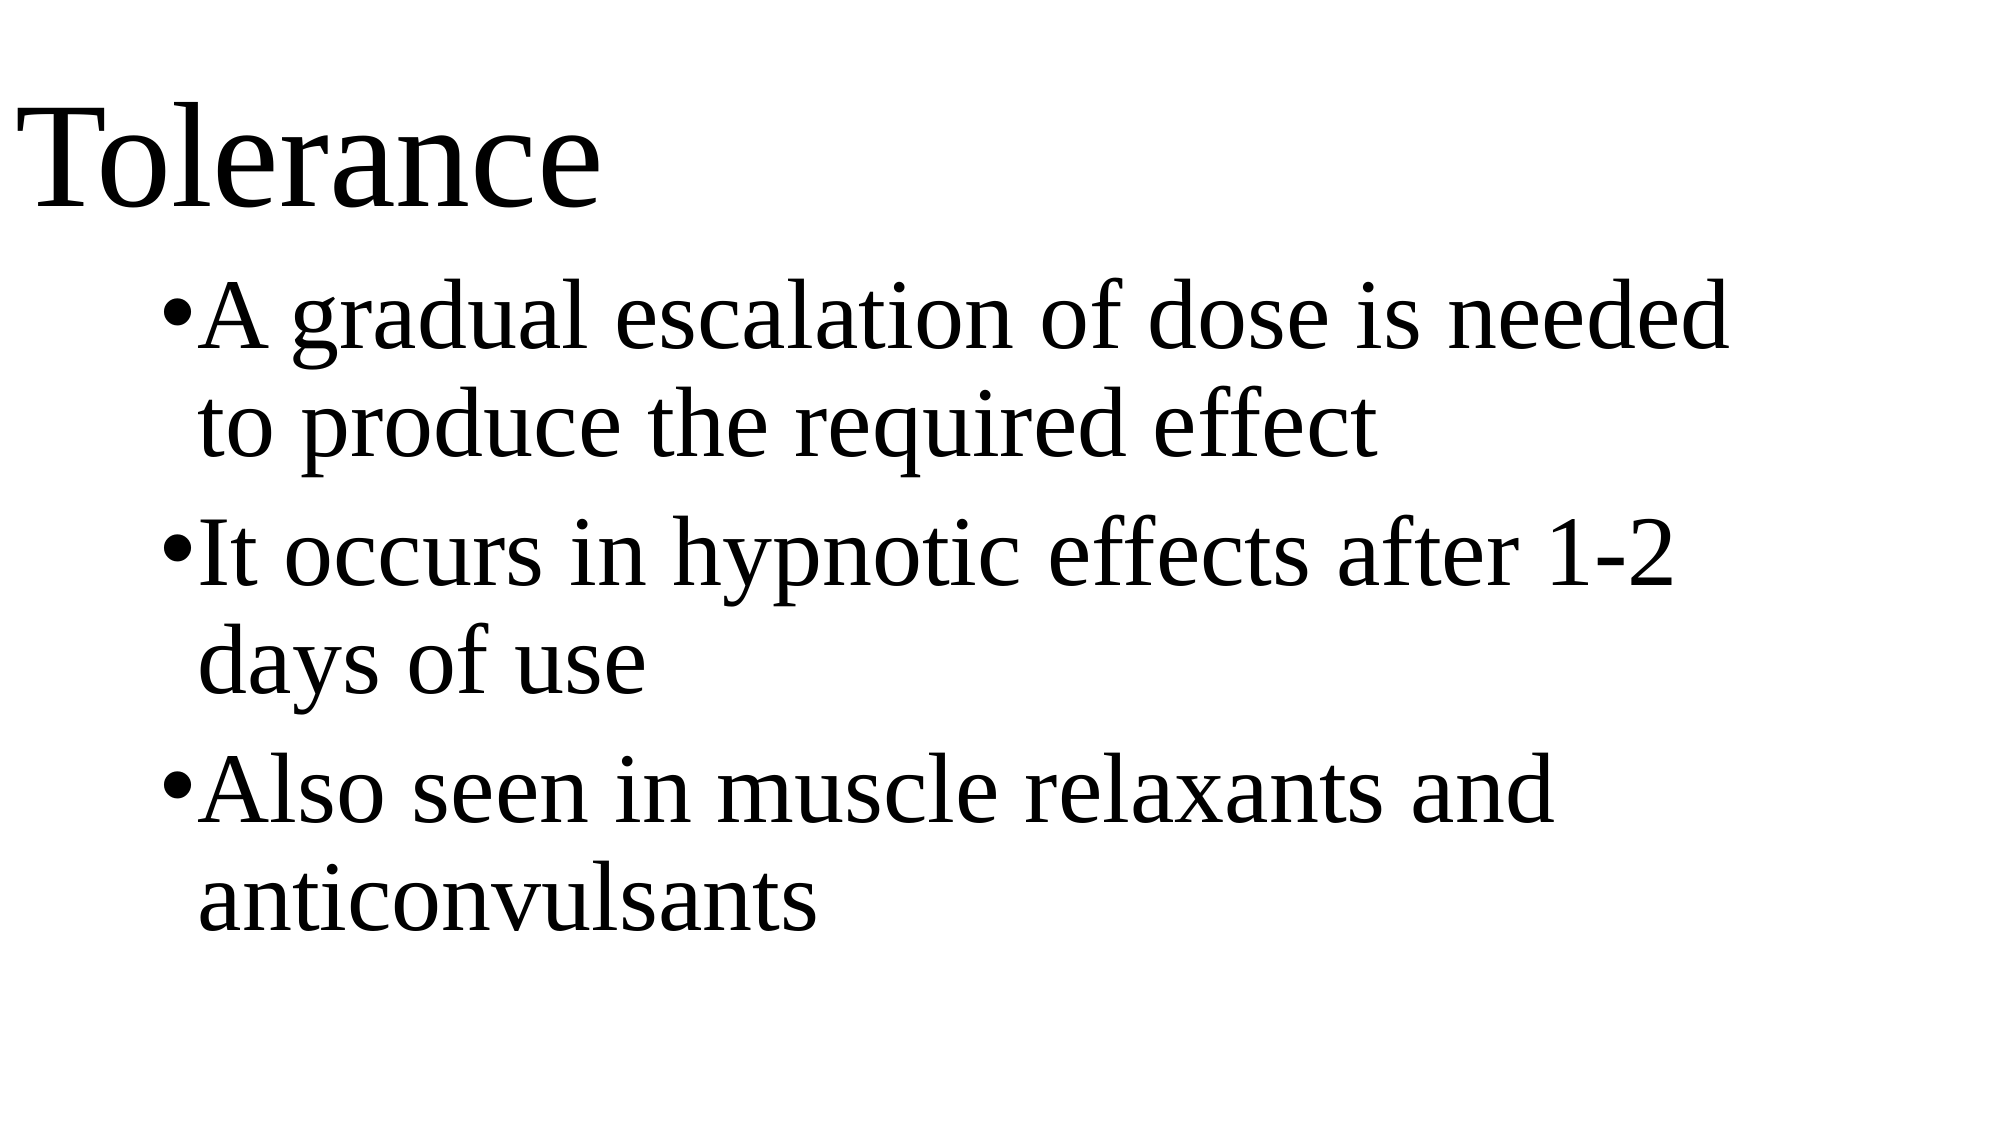

# Tolerance
A gradual escalation of dose is needed to produce the required effect
It occurs in hypnotic effects after 1-2 days of use
Also seen in muscle relaxants and anticonvulsants